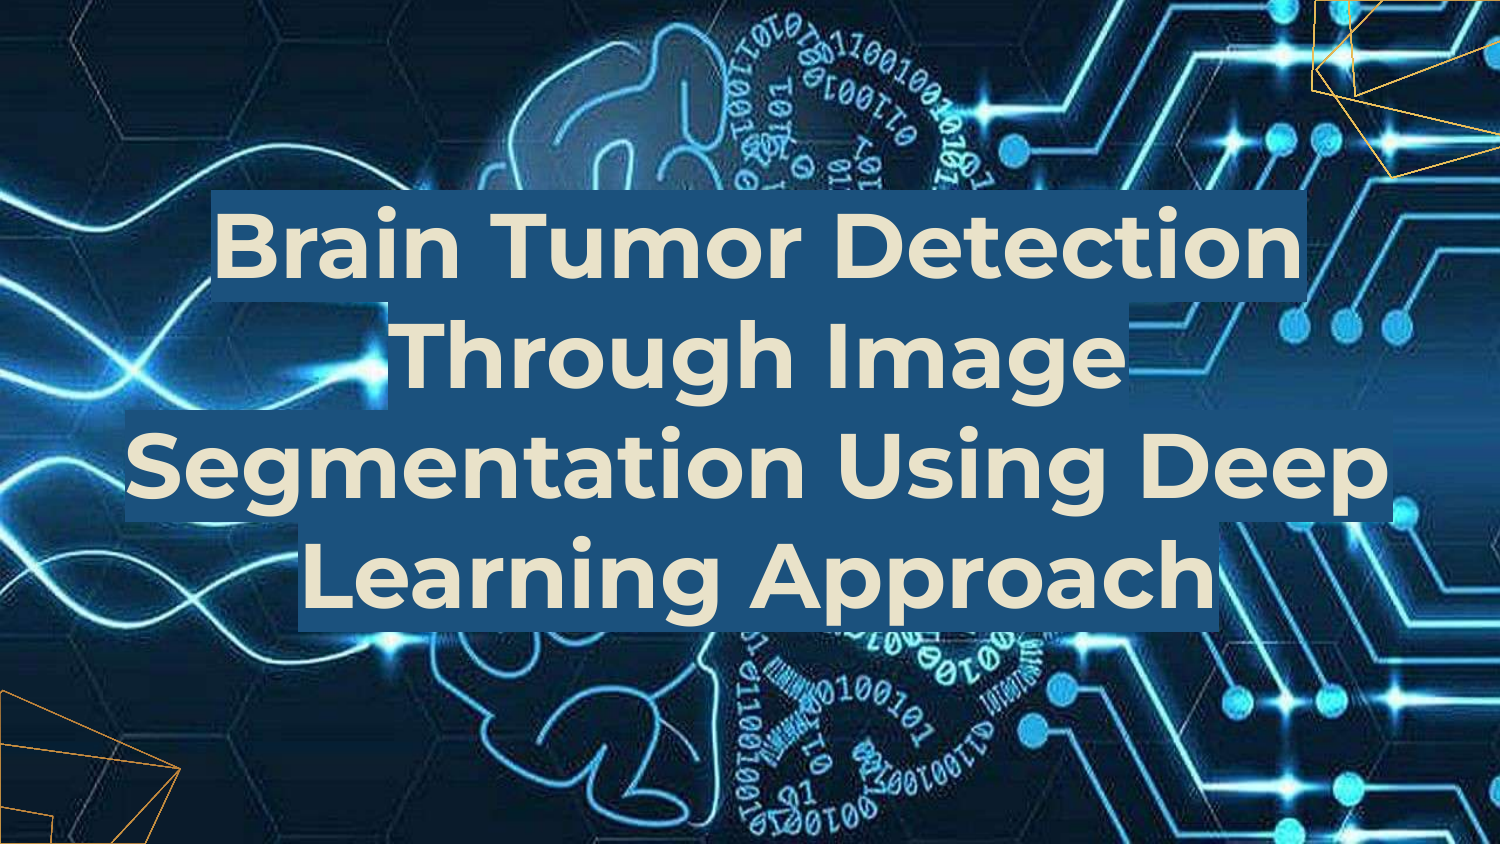

Brain Tumor Detection Through Image Segmentation Using Deep Learning Approach